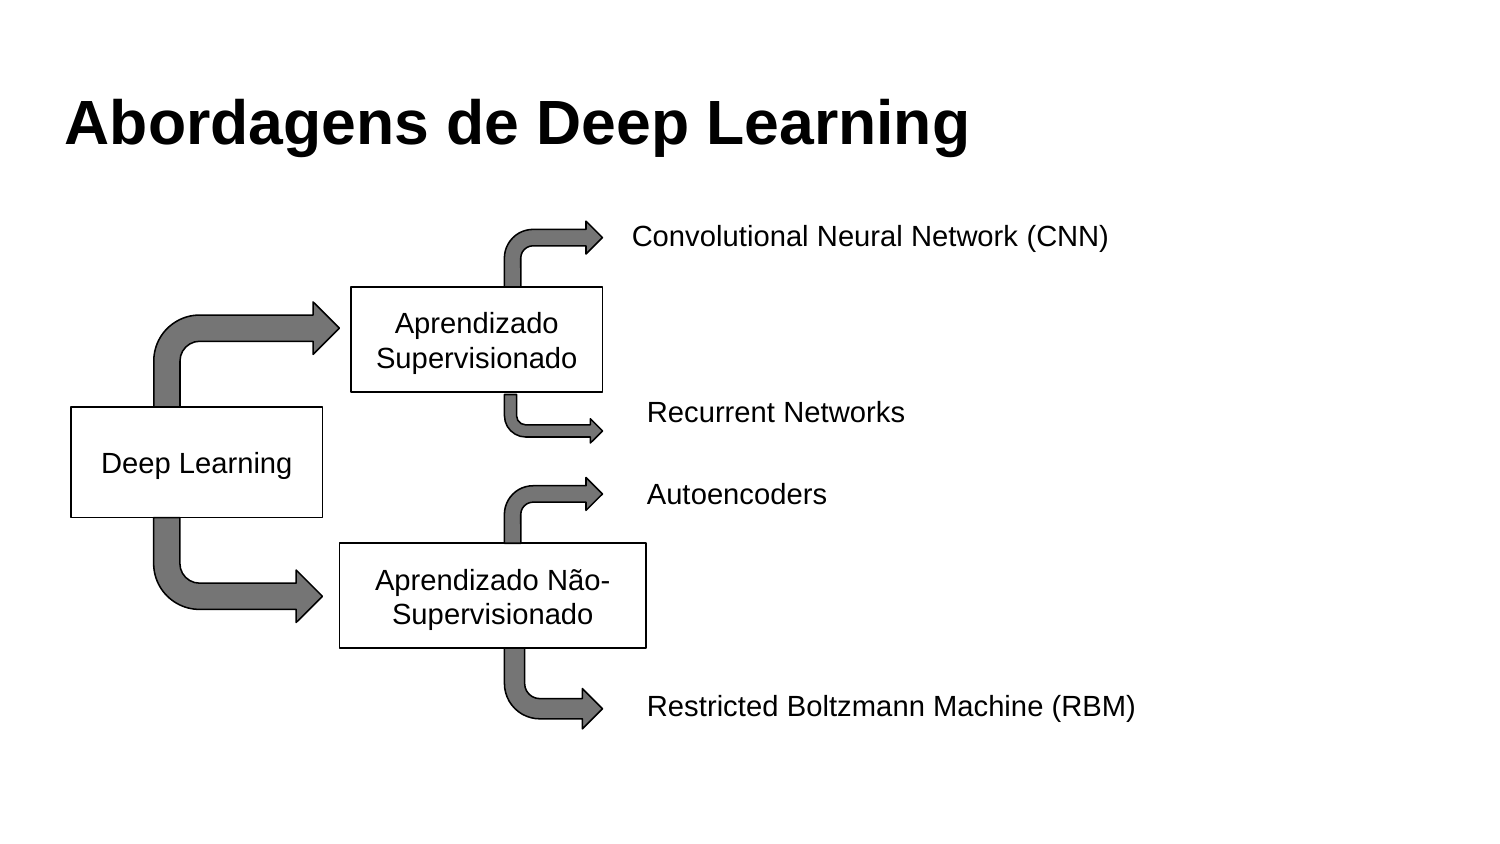

# Abordagens de Deep Learning
Convolutional Neural Network (CNN)

Aprendizado Supervisionado

Recurrent Networks

Deep Learning
Autoencoders

Aprendizado Não-Supervisionado

Restricted Boltzmann Machine (RBM)